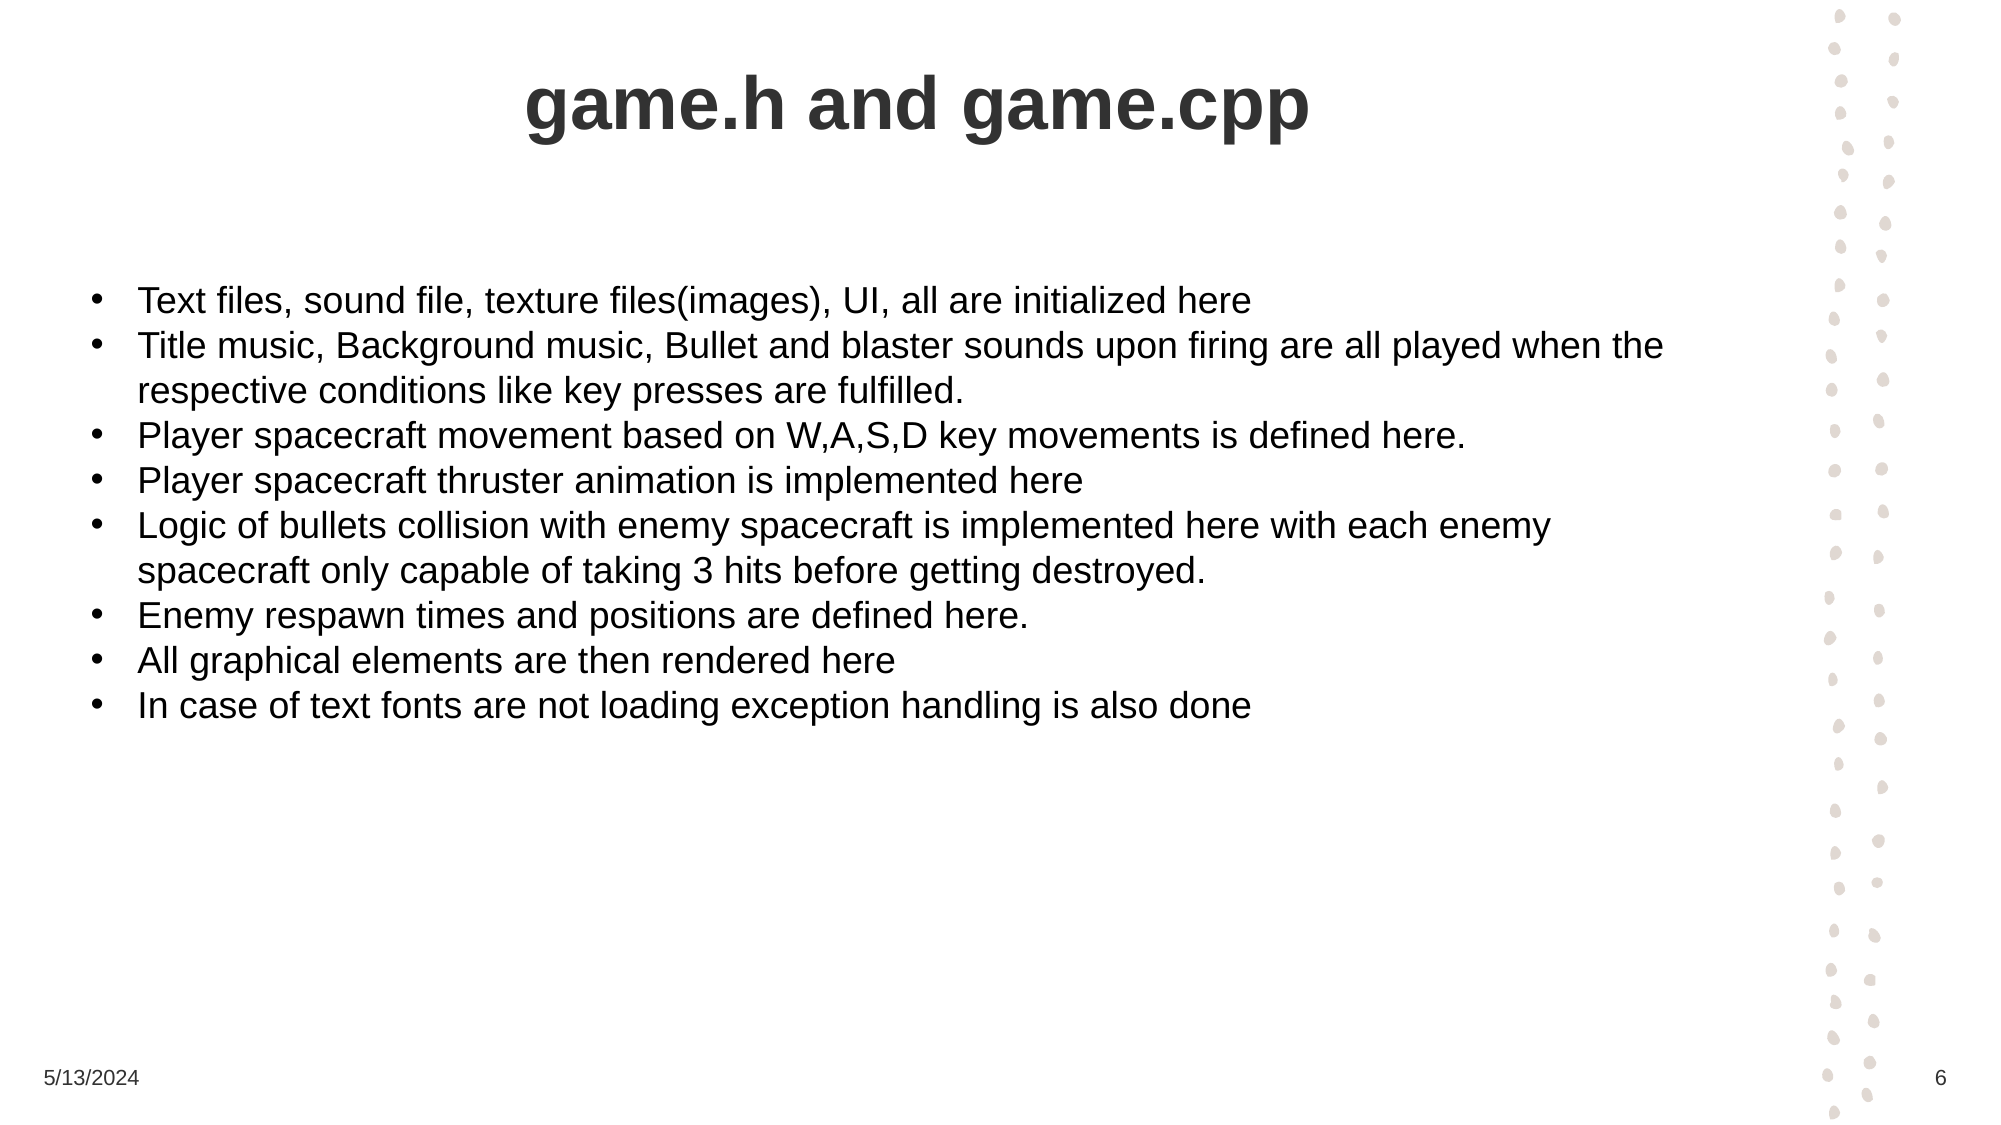

# game.h and game.cpp
Text files, sound file, texture files(images), UI, all are initialized here
Title music, Background music, Bullet and blaster sounds upon firing are all played when the respective conditions like key presses are fulfilled.
Player spacecraft movement based on W,A,S,D key movements is defined here.
Player spacecraft thruster animation is implemented here
Logic of bullets collision with enemy spacecraft is implemented here with each enemy spacecraft only capable of taking 3 hits before getting destroyed.
Enemy respawn times and positions are defined here.
All graphical elements are then rendered here
In case of text fonts are not loading exception handling is also done

5/13/2024
6